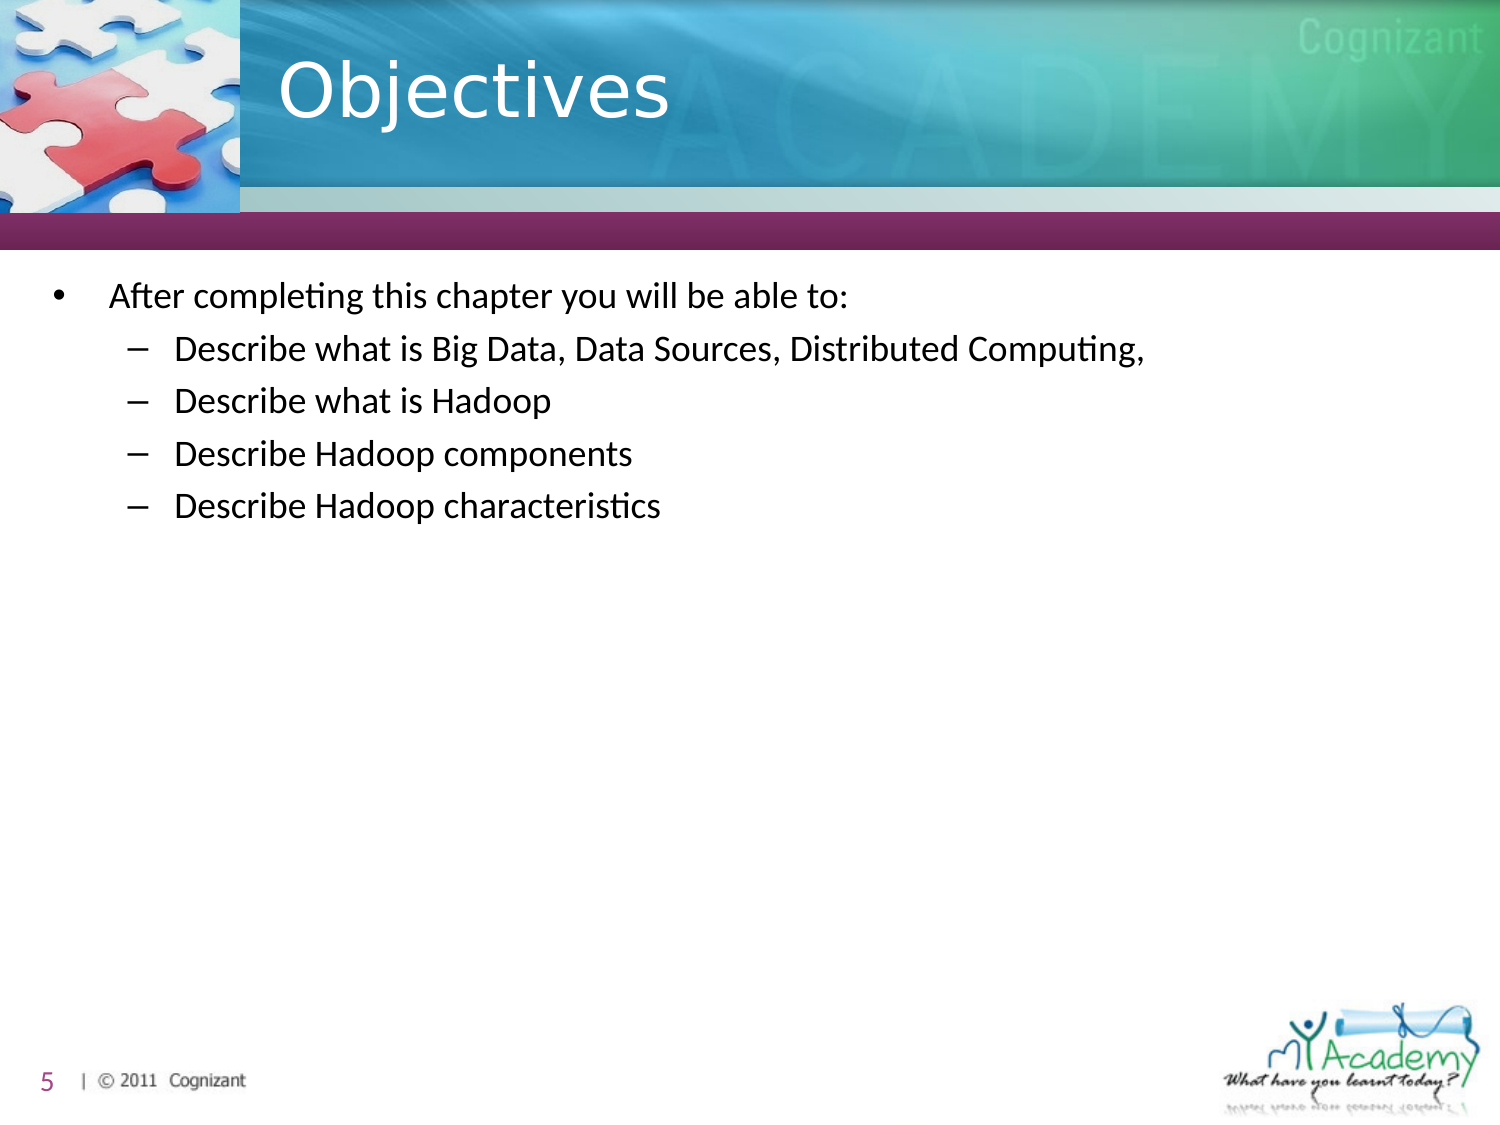

# Objectives
After completing this chapter you will be able to:
Describe what is Big Data, Data Sources, Distributed Computing,
Describe what is Hadoop
Describe Hadoop components
Describe Hadoop characteristics

5